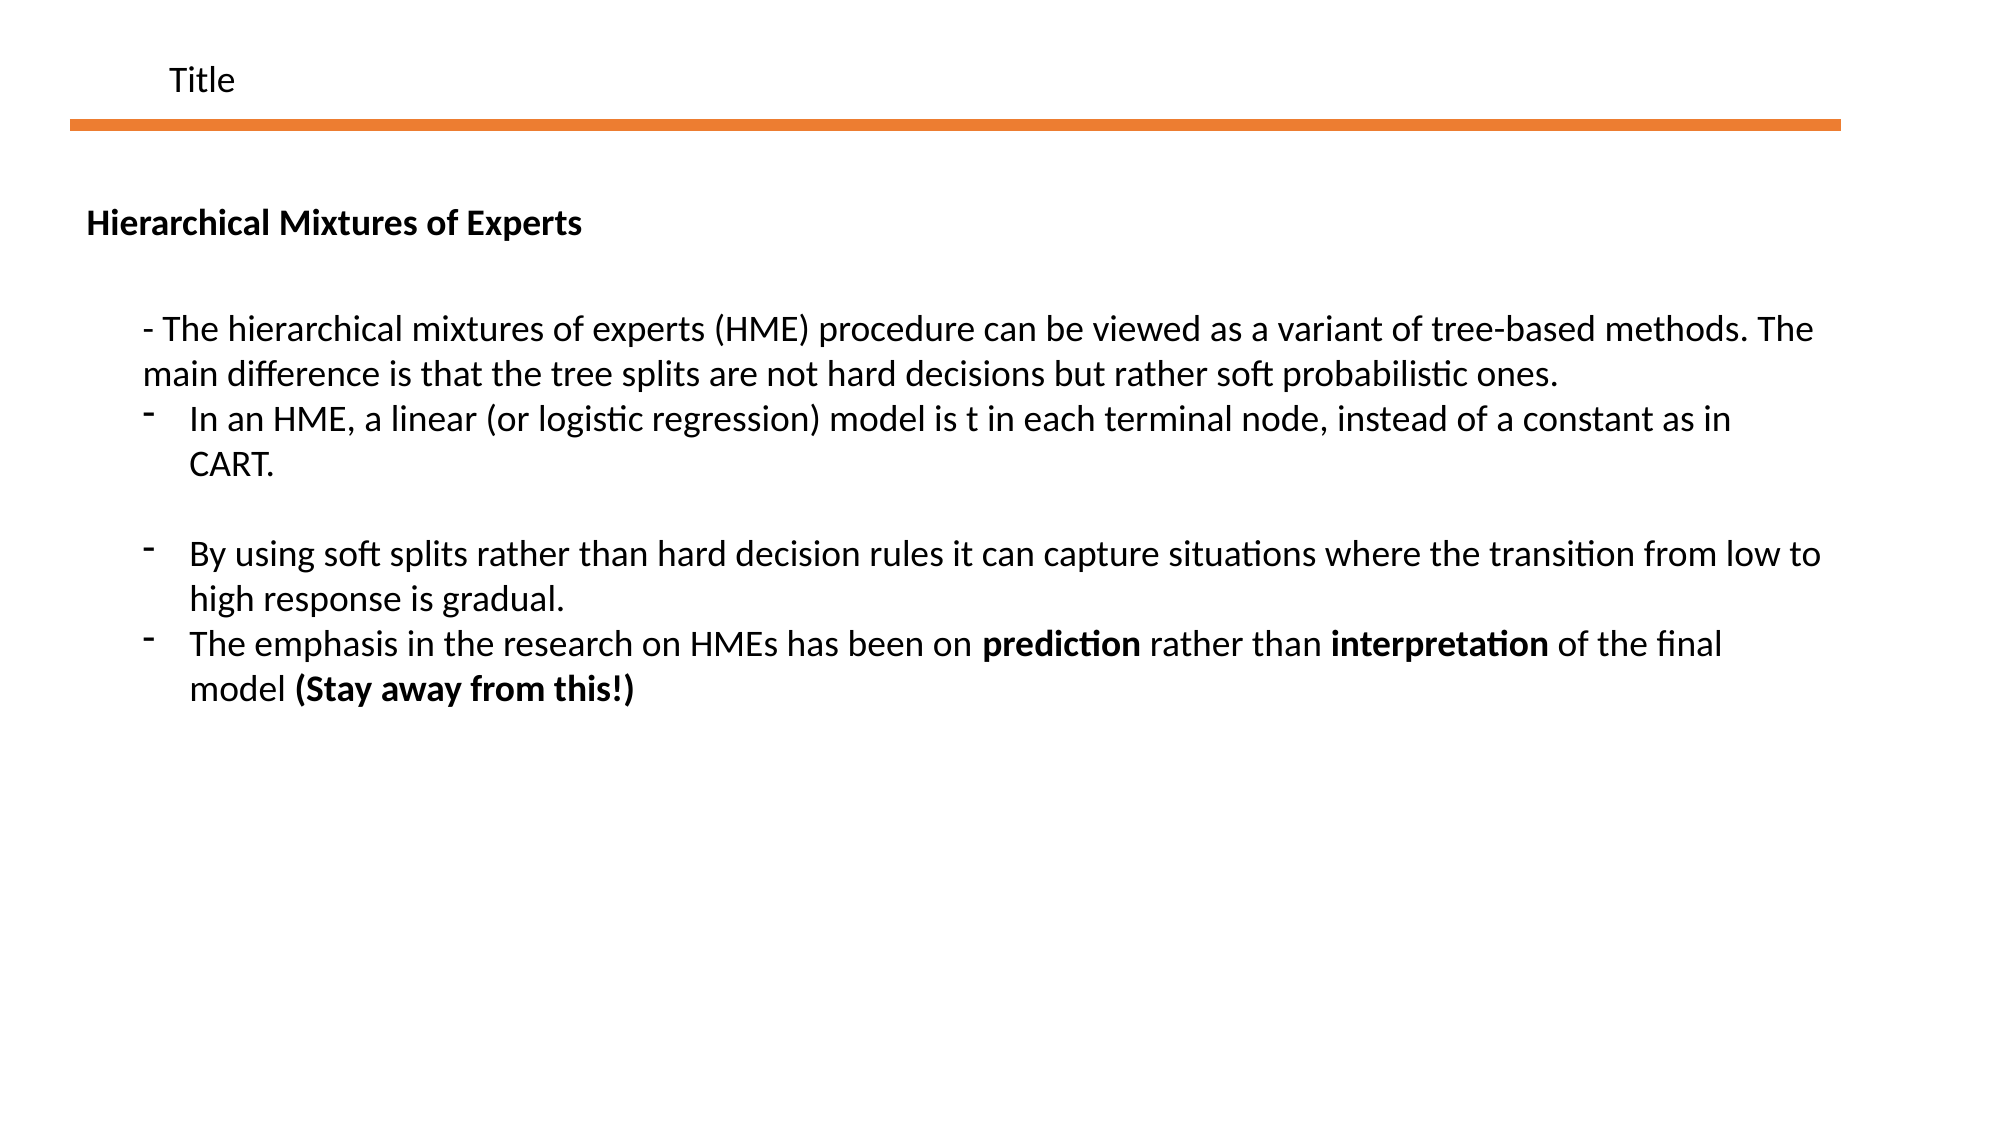

Title
Hierarchical Mixtures of Experts
- The hierarchical mixtures of experts (HME) procedure can be viewed as a variant of tree-based methods. The main difference is that the tree splits are not hard decisions but rather soft probabilistic ones.
In an HME, a linear (or logistic regression) model is t in each terminal node, instead of a constant as in CART.

By using soft splits rather than hard decision rules it can capture situations where the transition from low to high response is gradual.
The emphasis in the research on HMEs has been on prediction rather than interpretation of the final model (Stay away from this!)